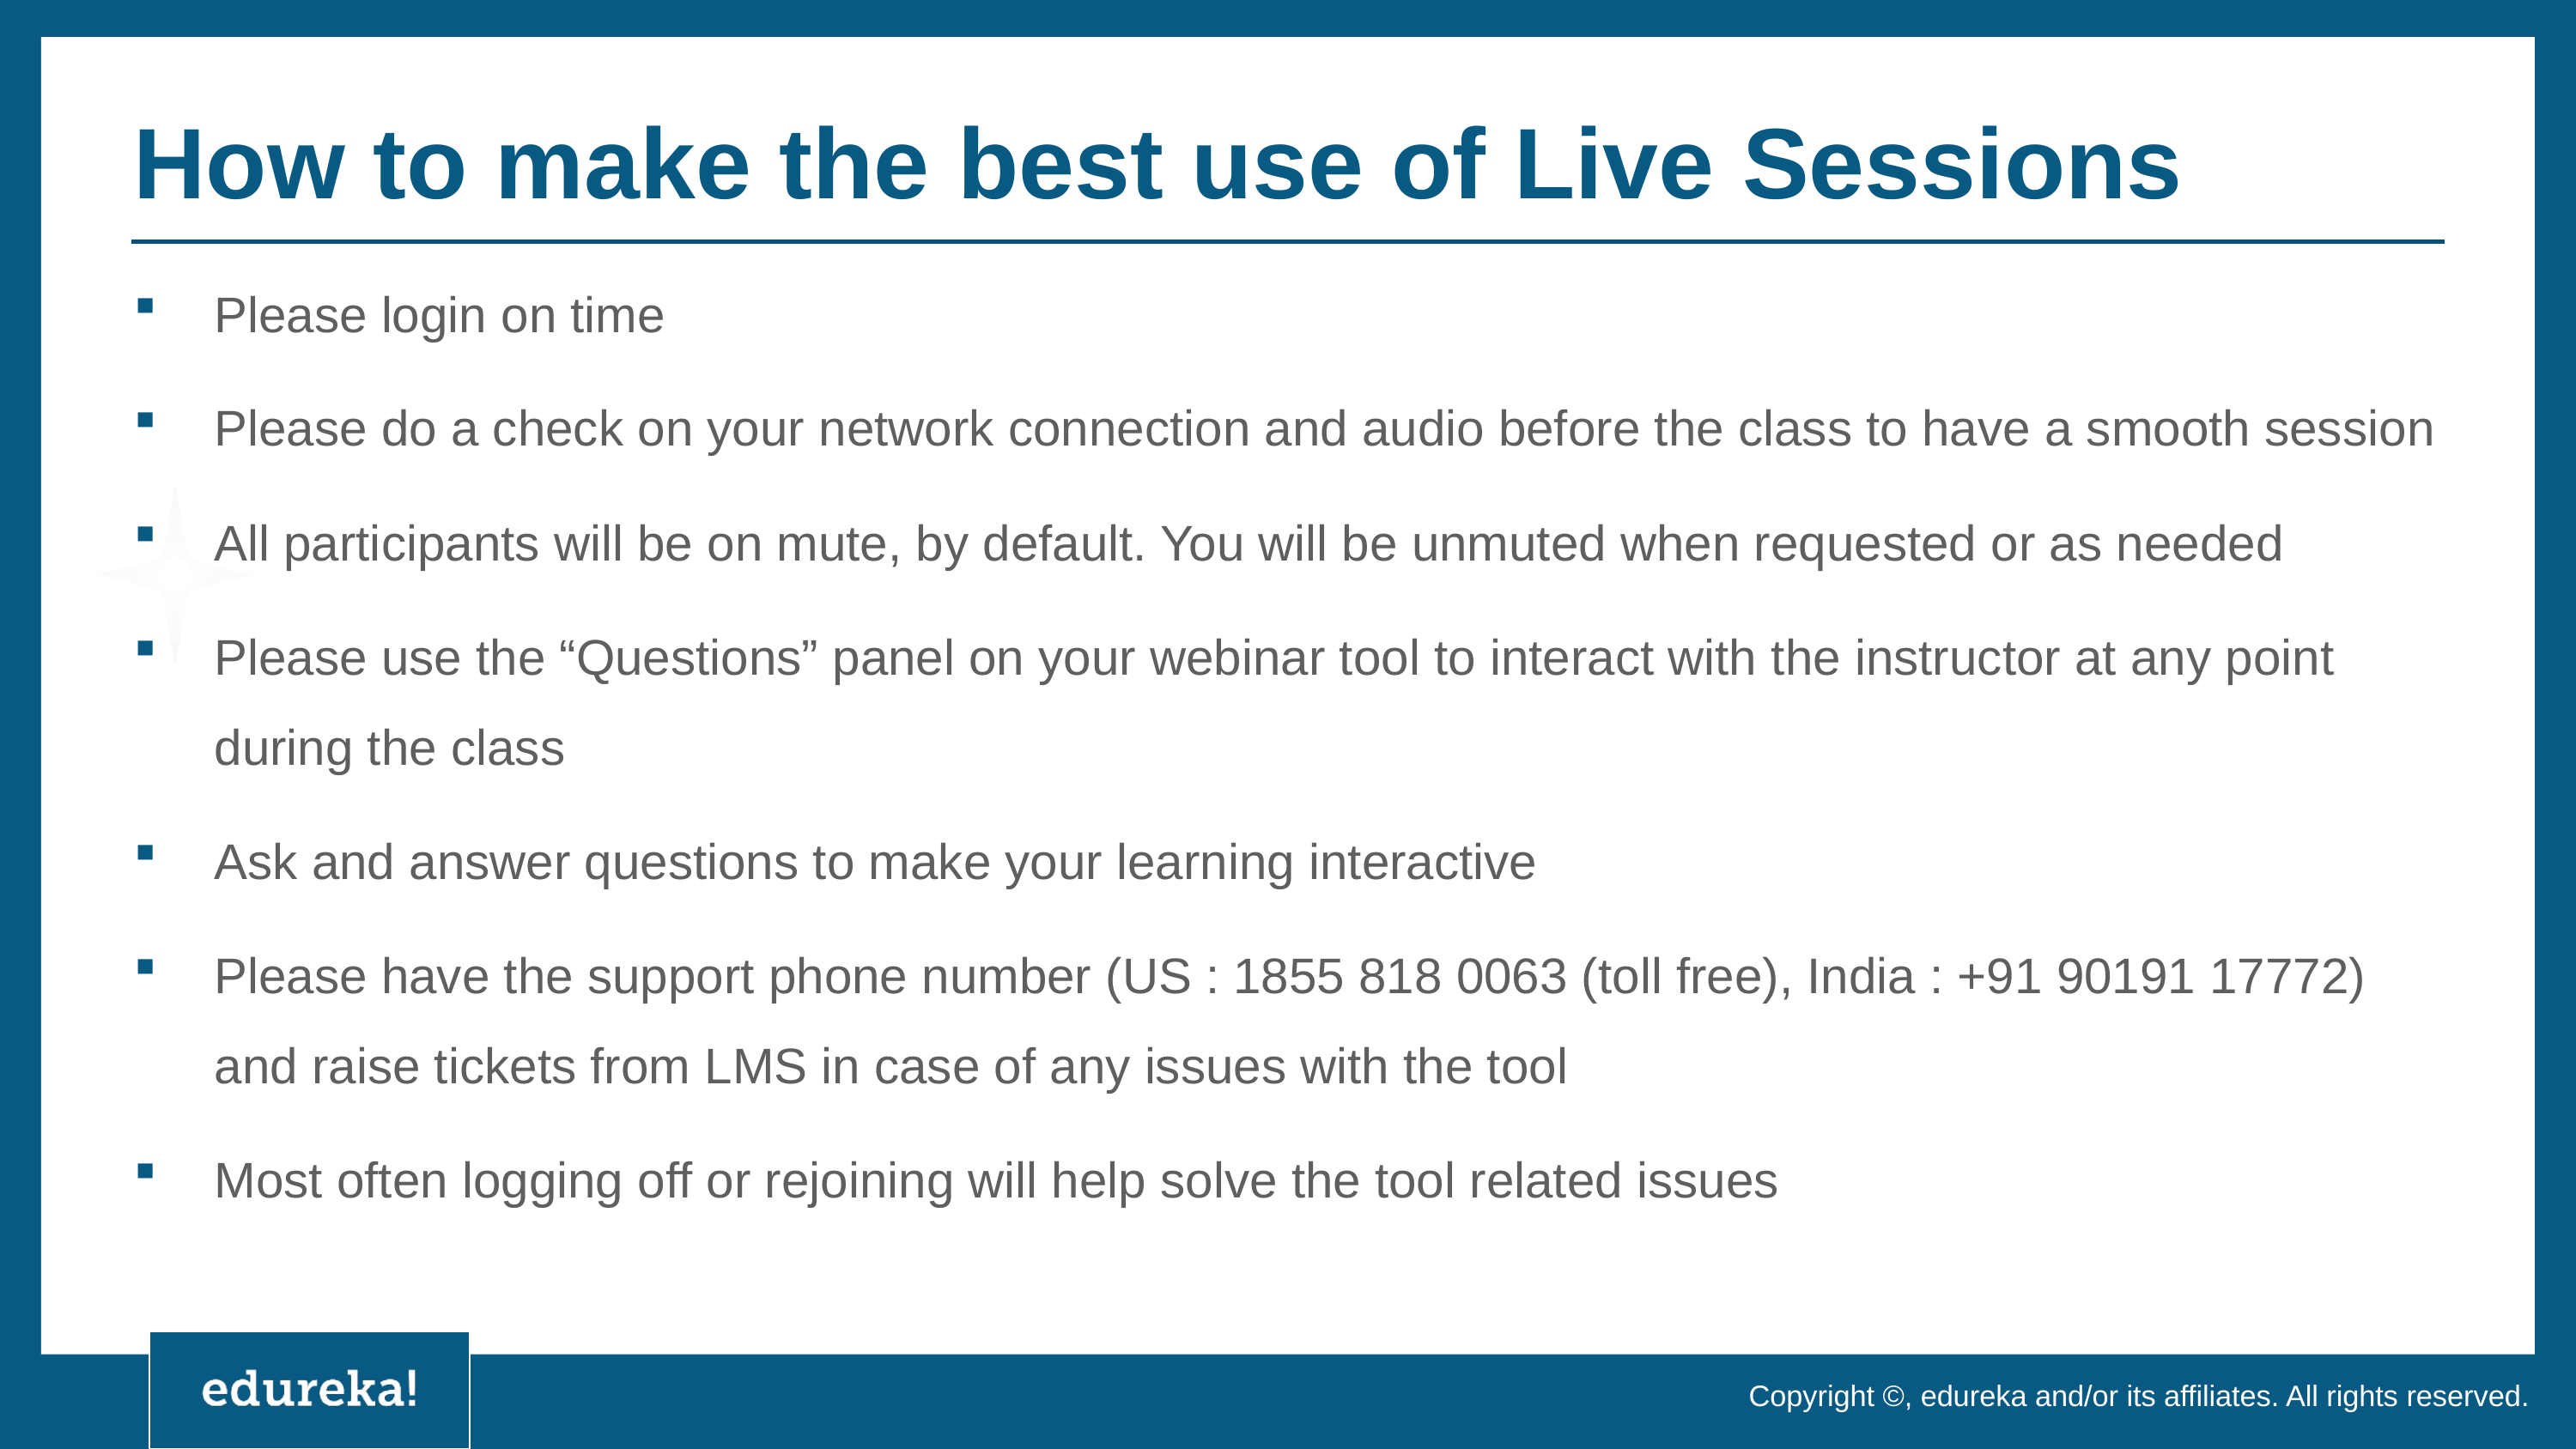

# How to make the best use of Live Sessions
Please login on time
Please do a check on your network connection and audio before the class to have a smooth session
All participants will be on mute, by default. You will be unmuted when requested or as needed
Please use the “Questions” panel on your webinar tool to interact with the instructor at any point during the class
Ask and answer questions to make your learning interactive
Please have the support phone number (US : 1855 818 0063 (toll free), India : +91 90191 17772) and raise tickets from LMS in case of any issues with the tool
Most often logging off or rejoining will help solve the tool related issues